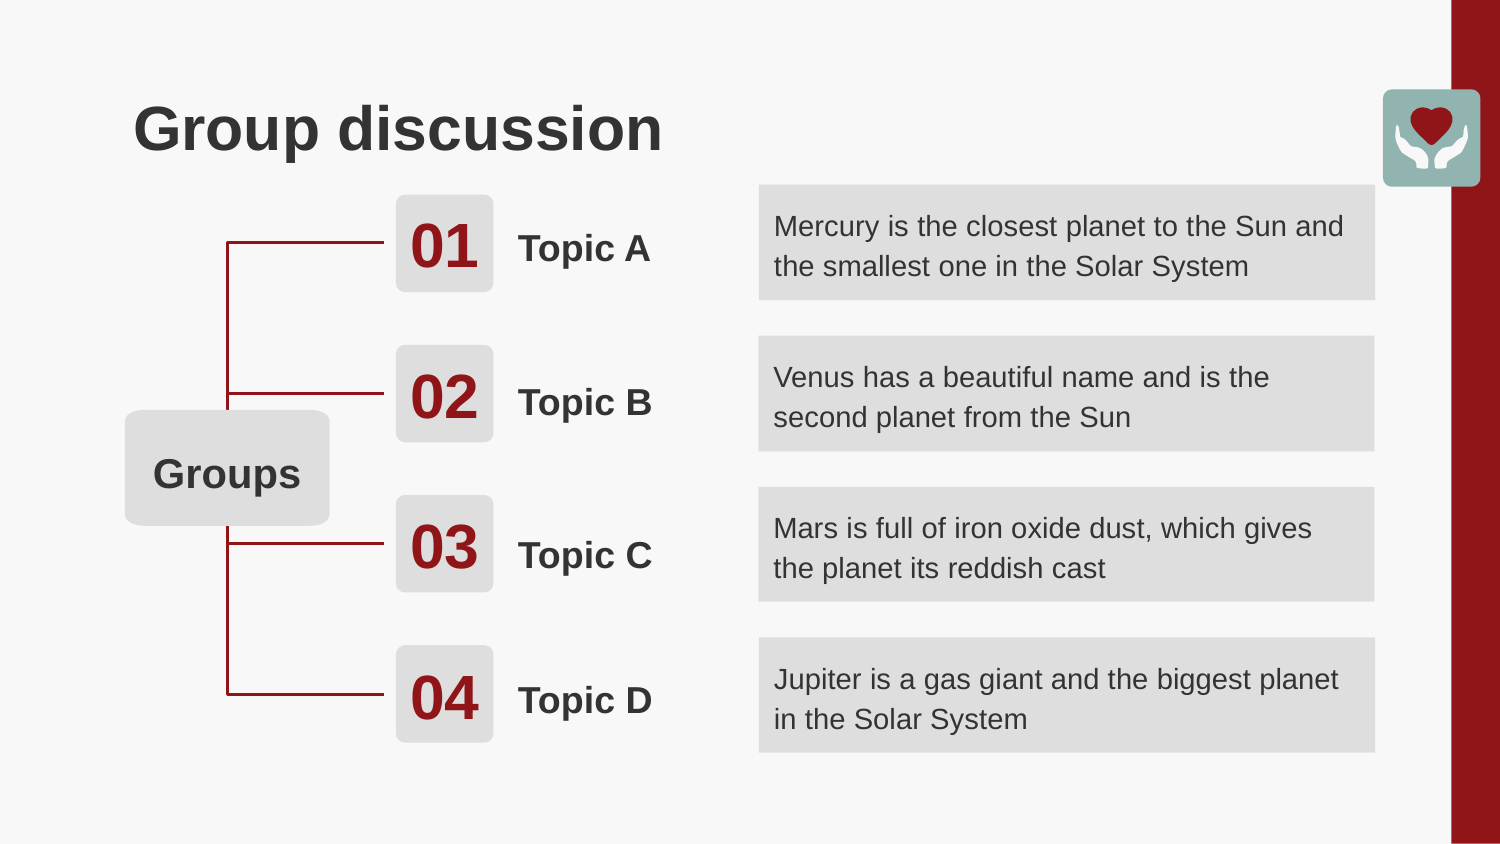

# Group discussion
Mercury is the closest planet to the Sun and the smallest one in the Solar System

Topic A
01
Venus has a beautiful name and is the second planet from the Sun

Topic B
02

Groups
Mars is full of iron oxide dust, which gives the planet its reddish cast

Topic C
03
Jupiter is a gas giant and the biggest planet in the Solar System

Topic D
04